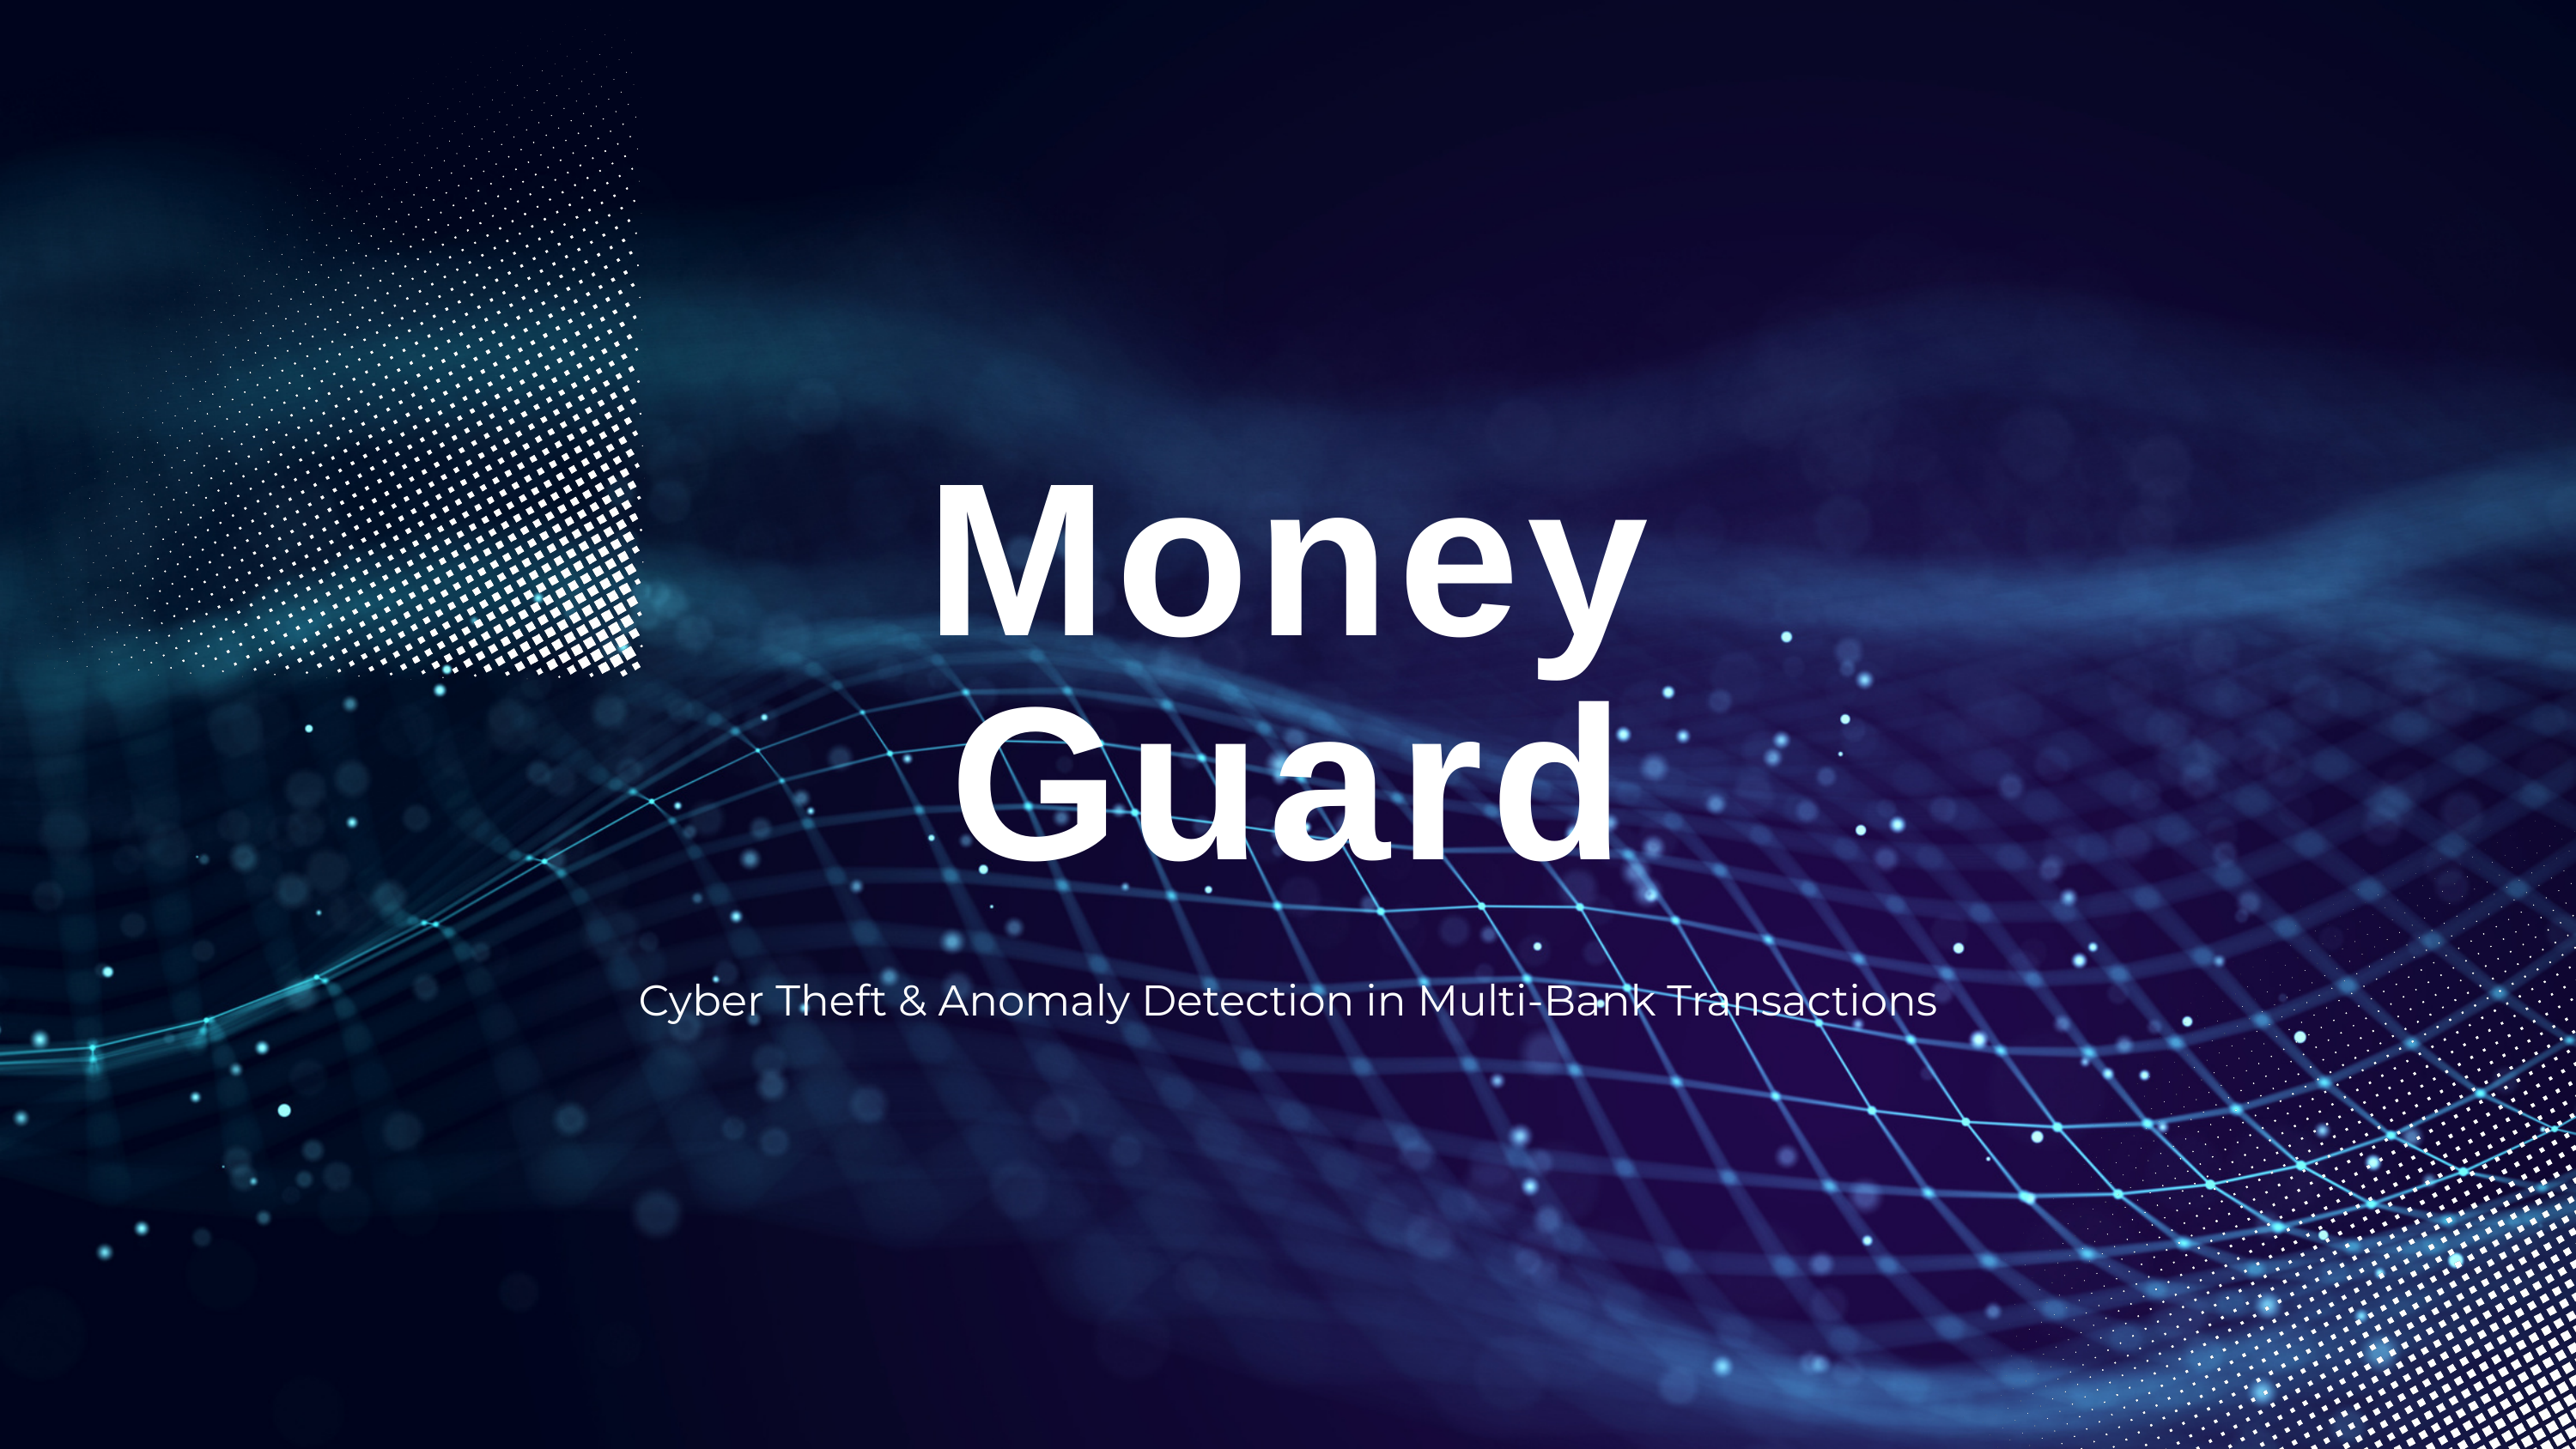

Money
Guard

Cyber Theft & Anomaly Detection in Multi-Bank Transactions